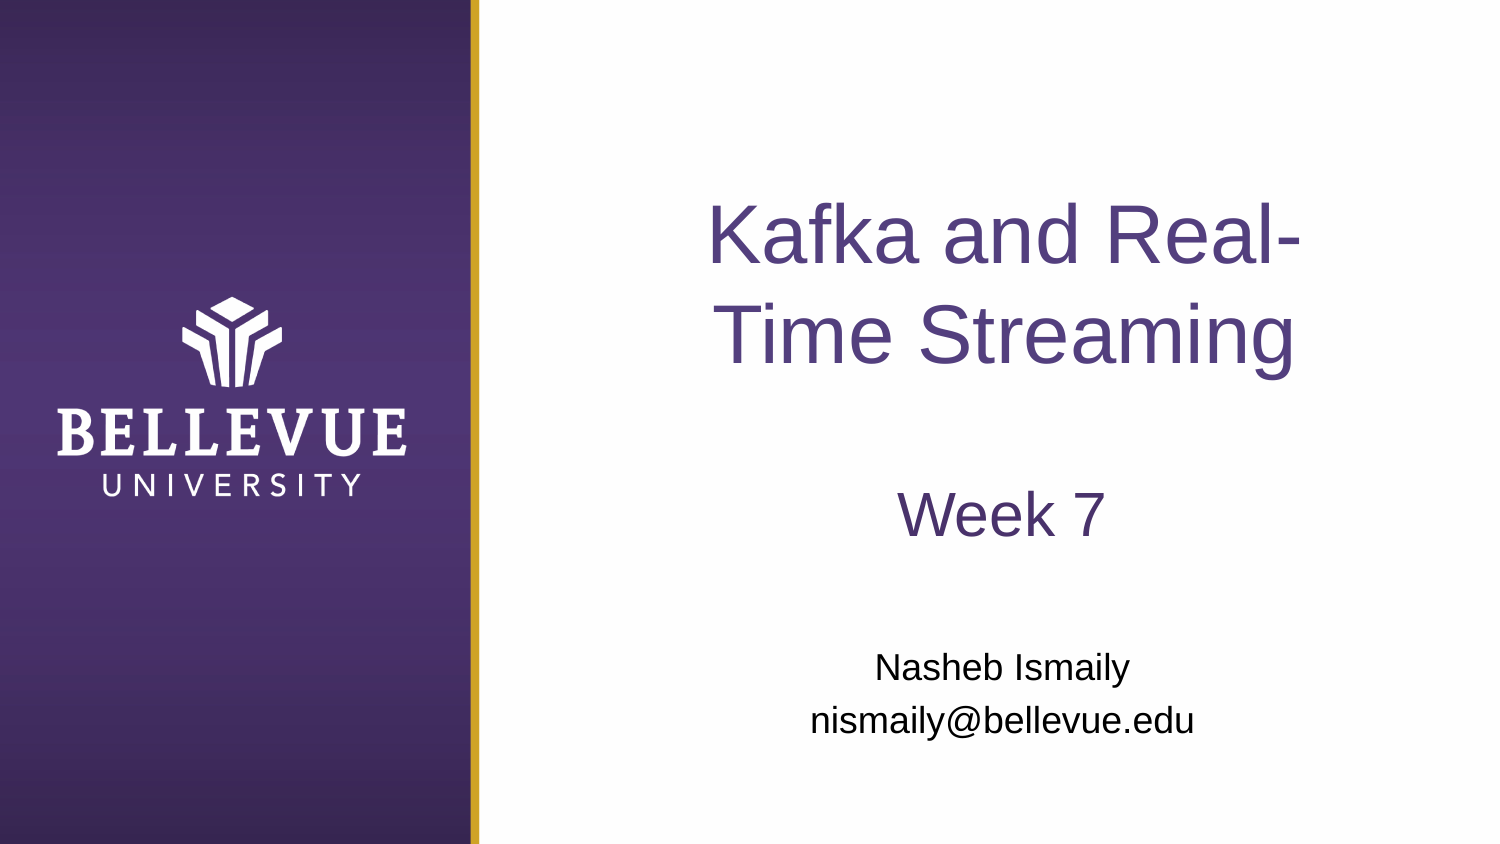

# Kafka and Real-Time Streaming
Week 7

Nasheb Ismaily
nismaily@bellevue.edu